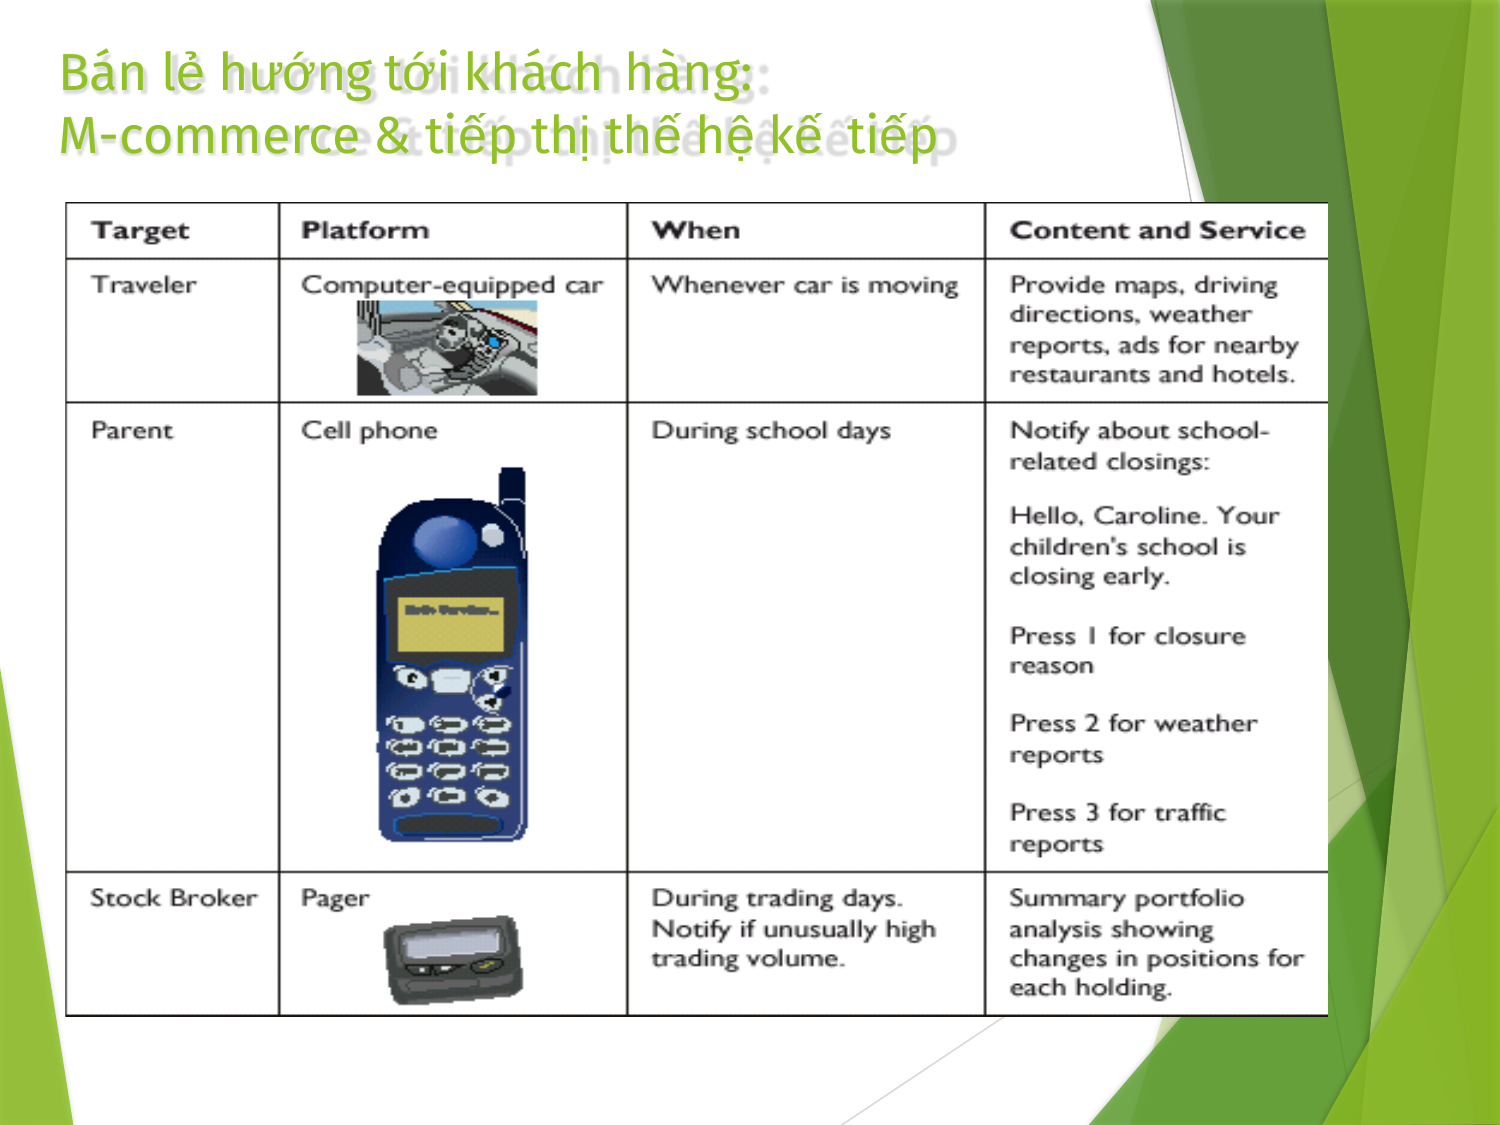

# Bán lẻ hướng tới khách hàng:
M-commerce & tiếp thị thế hệ kế tiếp